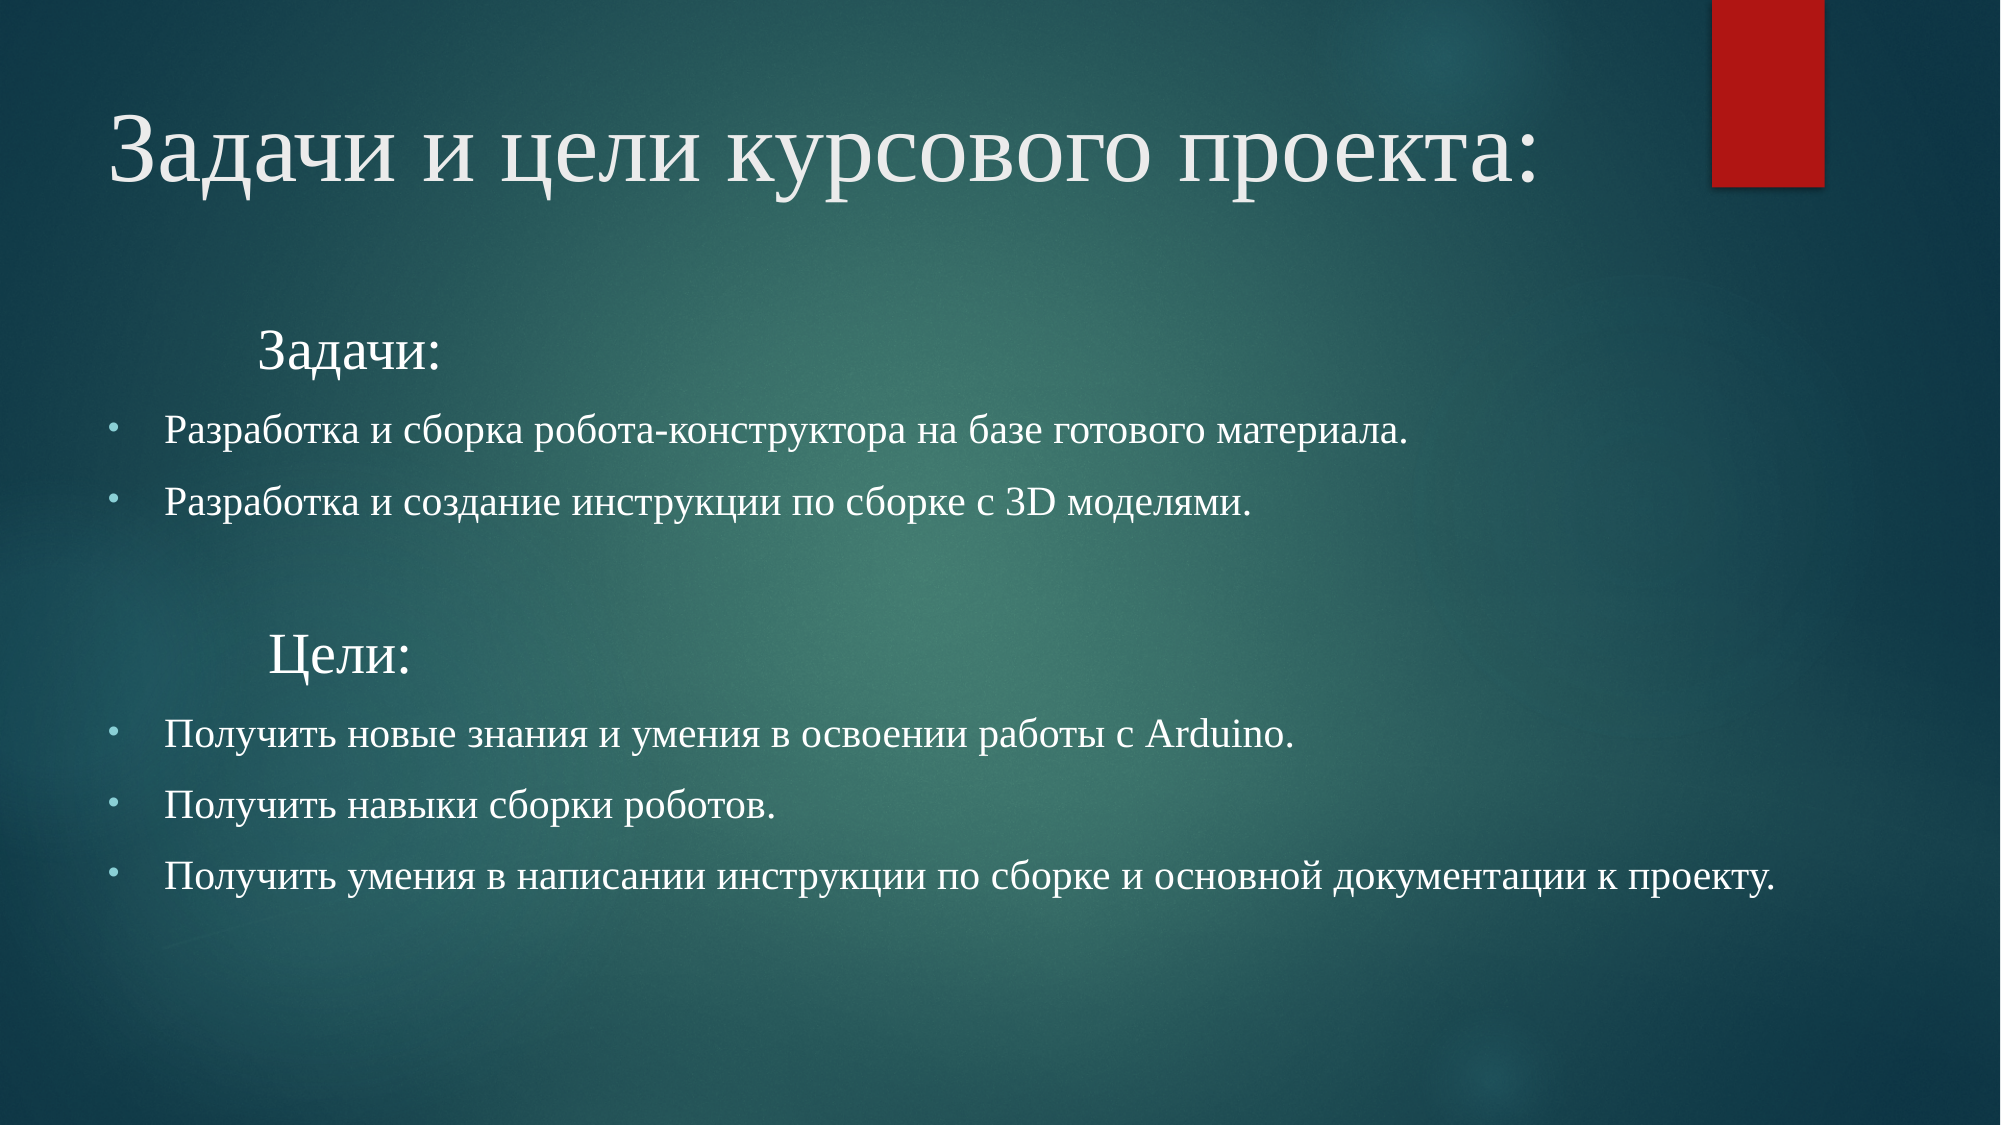

# Задачи и цели курсового проекта:
	Задачи:
Разработка и сборка робота-конструктора на базе готового материала.
Разработка и создание инструкции по сборке с 3D моделями.

	 Цели:
Получить новые знания и умения в освоении работы с Arduino.
Получить навыки сборки роботов.
Получить умения в написании инструкции по сборке и основной документации к проекту.